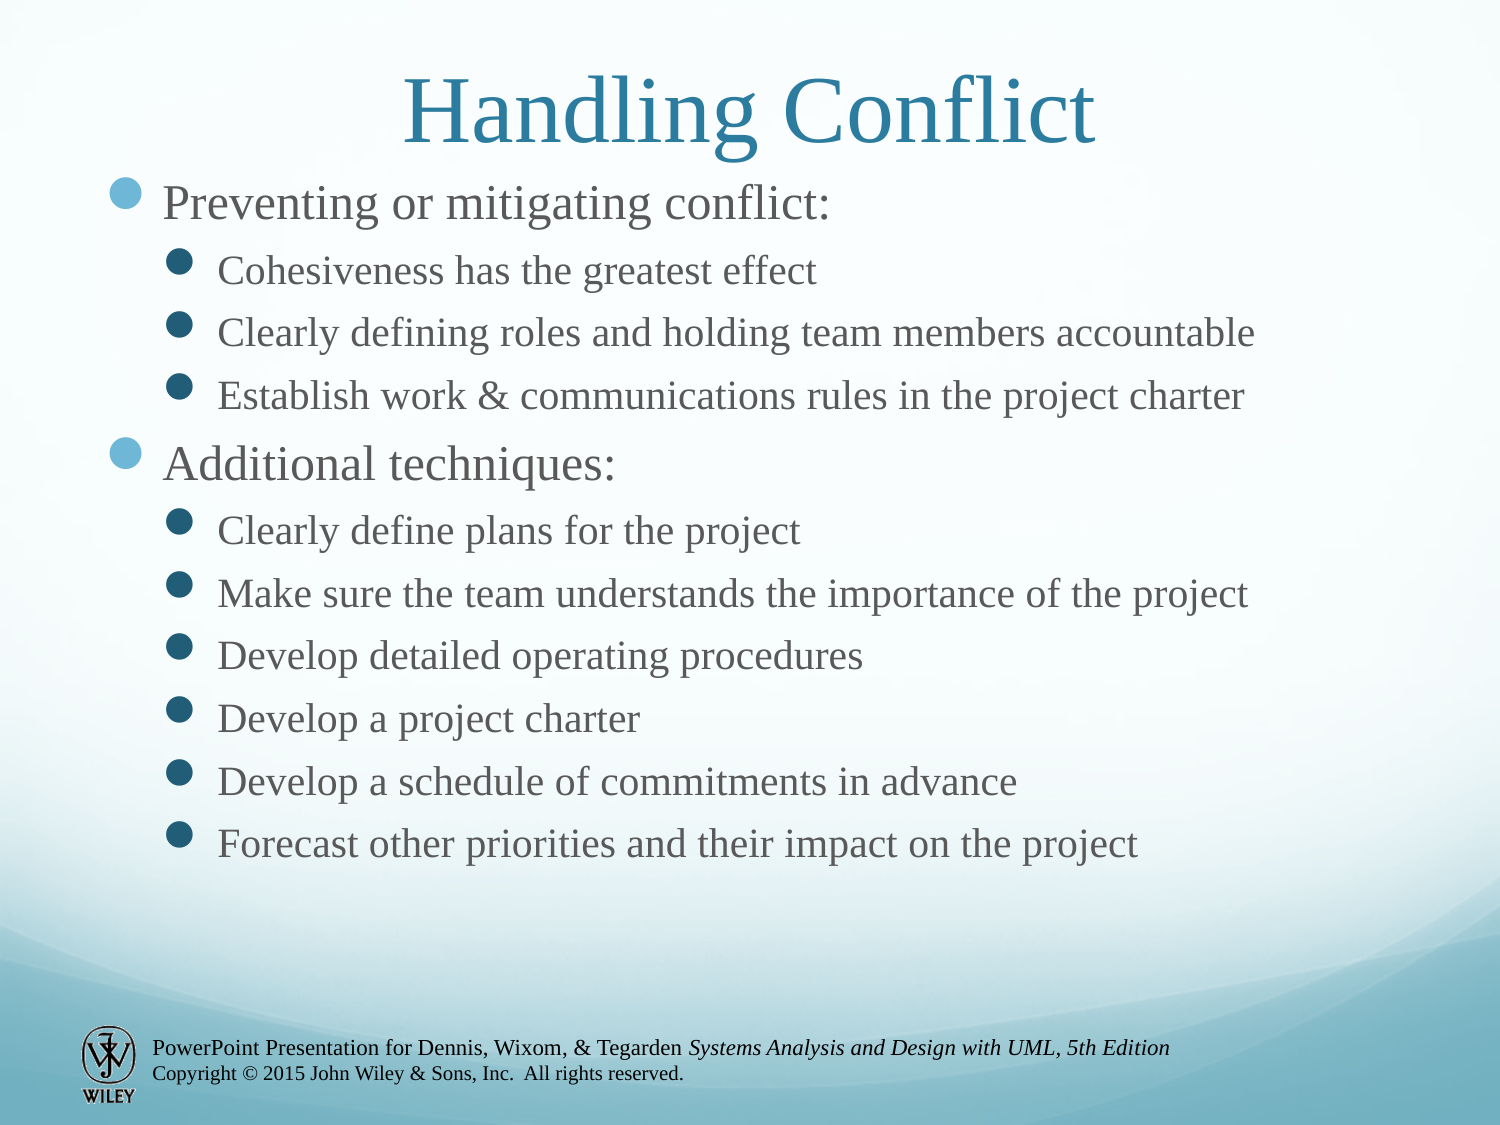

# Handling Conflict
Preventing or mitigating conflict:
Cohesiveness has the greatest effect
Clearly defining roles and holding team members accountable
Establish work & communications rules in the project charter
Additional techniques:
Clearly define plans for the project
Make sure the team understands the importance of the project
Develop detailed operating procedures
Develop a project charter
Develop a schedule of commitments in advance
Forecast other priorities and their impact on the project